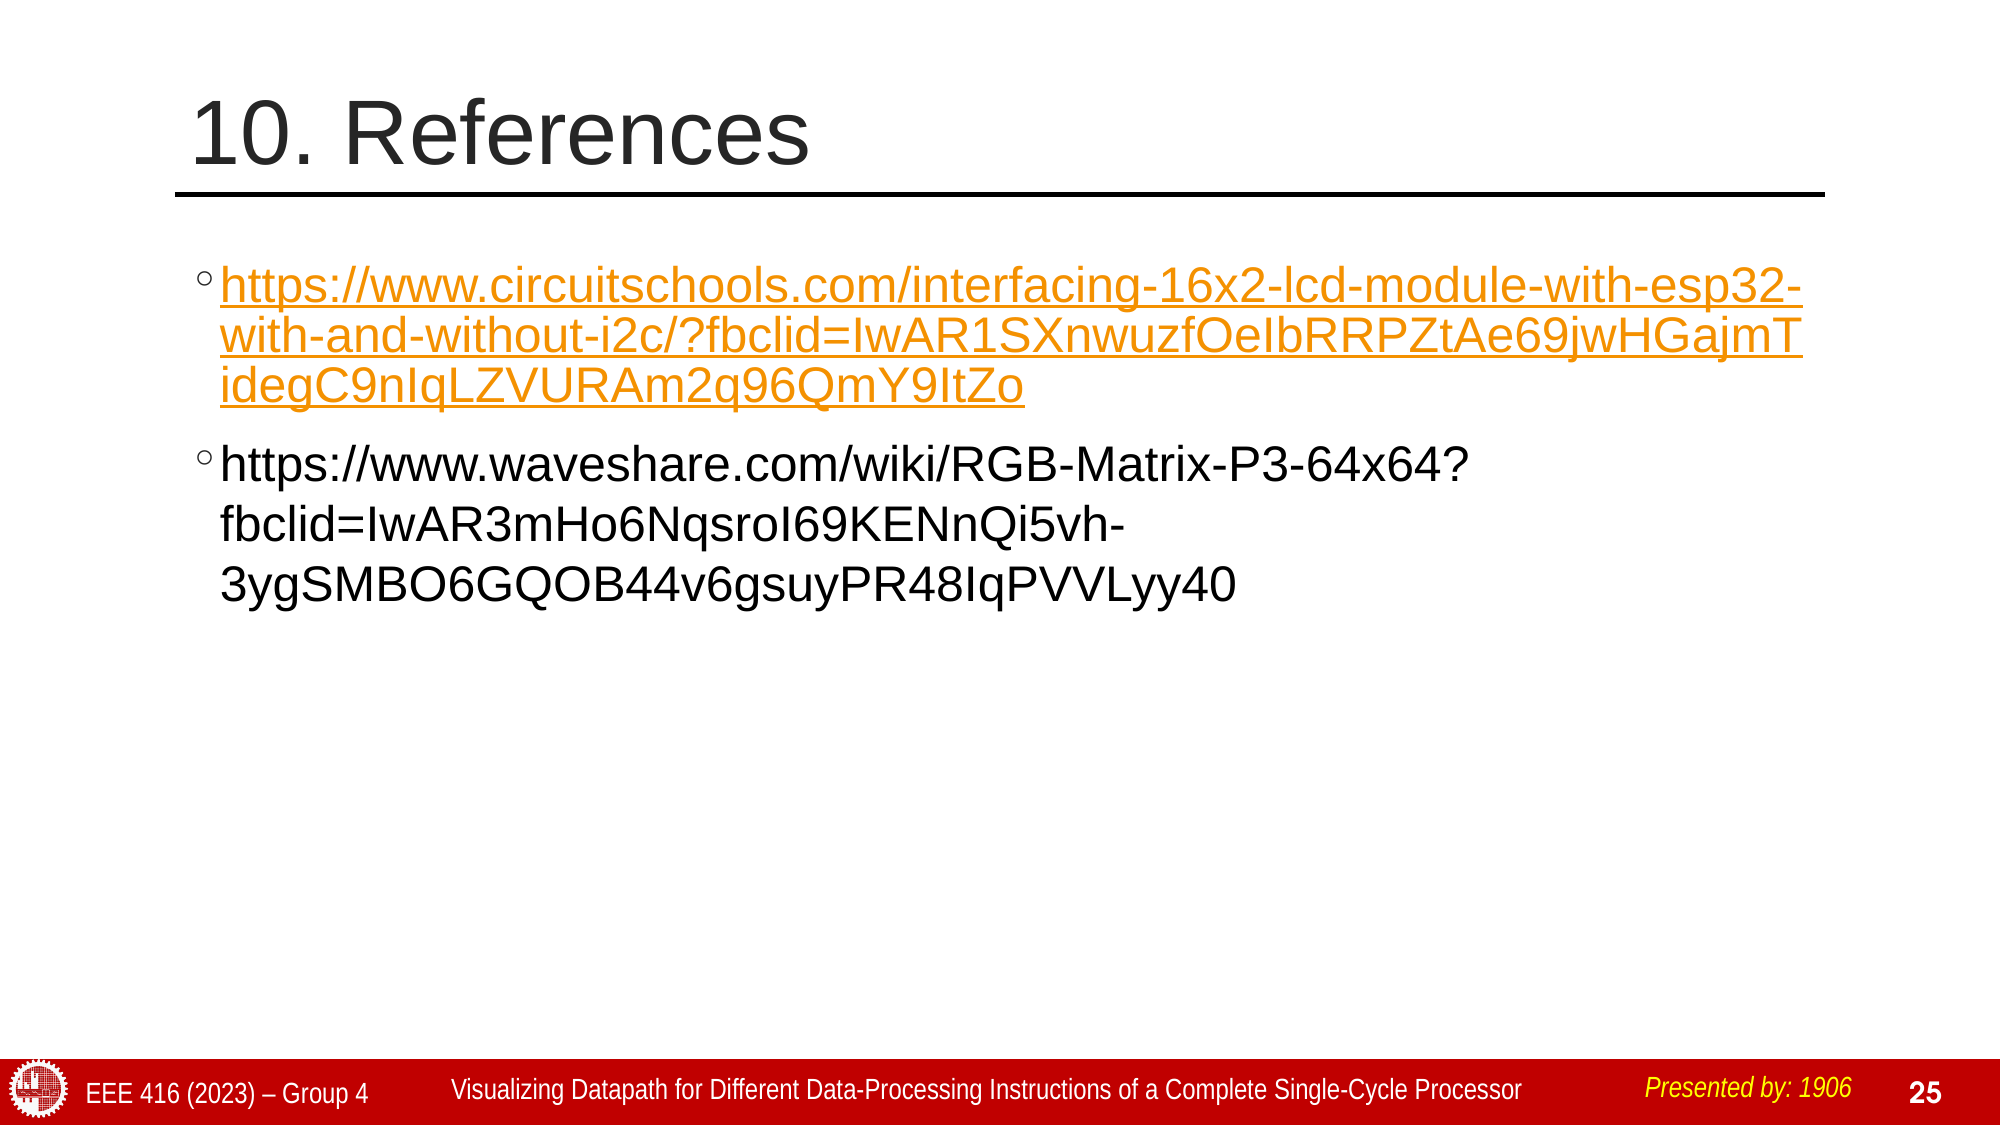

# 10. References
https://www.circuitschools.com/interfacing-16x2-lcd-module-with-esp32-with-and-without-i2c/?fbclid=IwAR1SXnwuzfOeIbRRPZtAe69jwHGajmTidegC9nIqLZVURAm2q96QmY9ItZo
https://www.waveshare.com/wiki/RGB-Matrix-P3-64x64?fbclid=IwAR3mHo6NqsroI69KENnQi5vh-3ygSMBO6GQOB44v6gsuyPR48IqPVVLyy40
Presented by: 1906
Visualizing Datapath for Different Data-Processing Instructions of a Complete Single-Cycle Processor
EEE 416 (2023) – Group 4
25